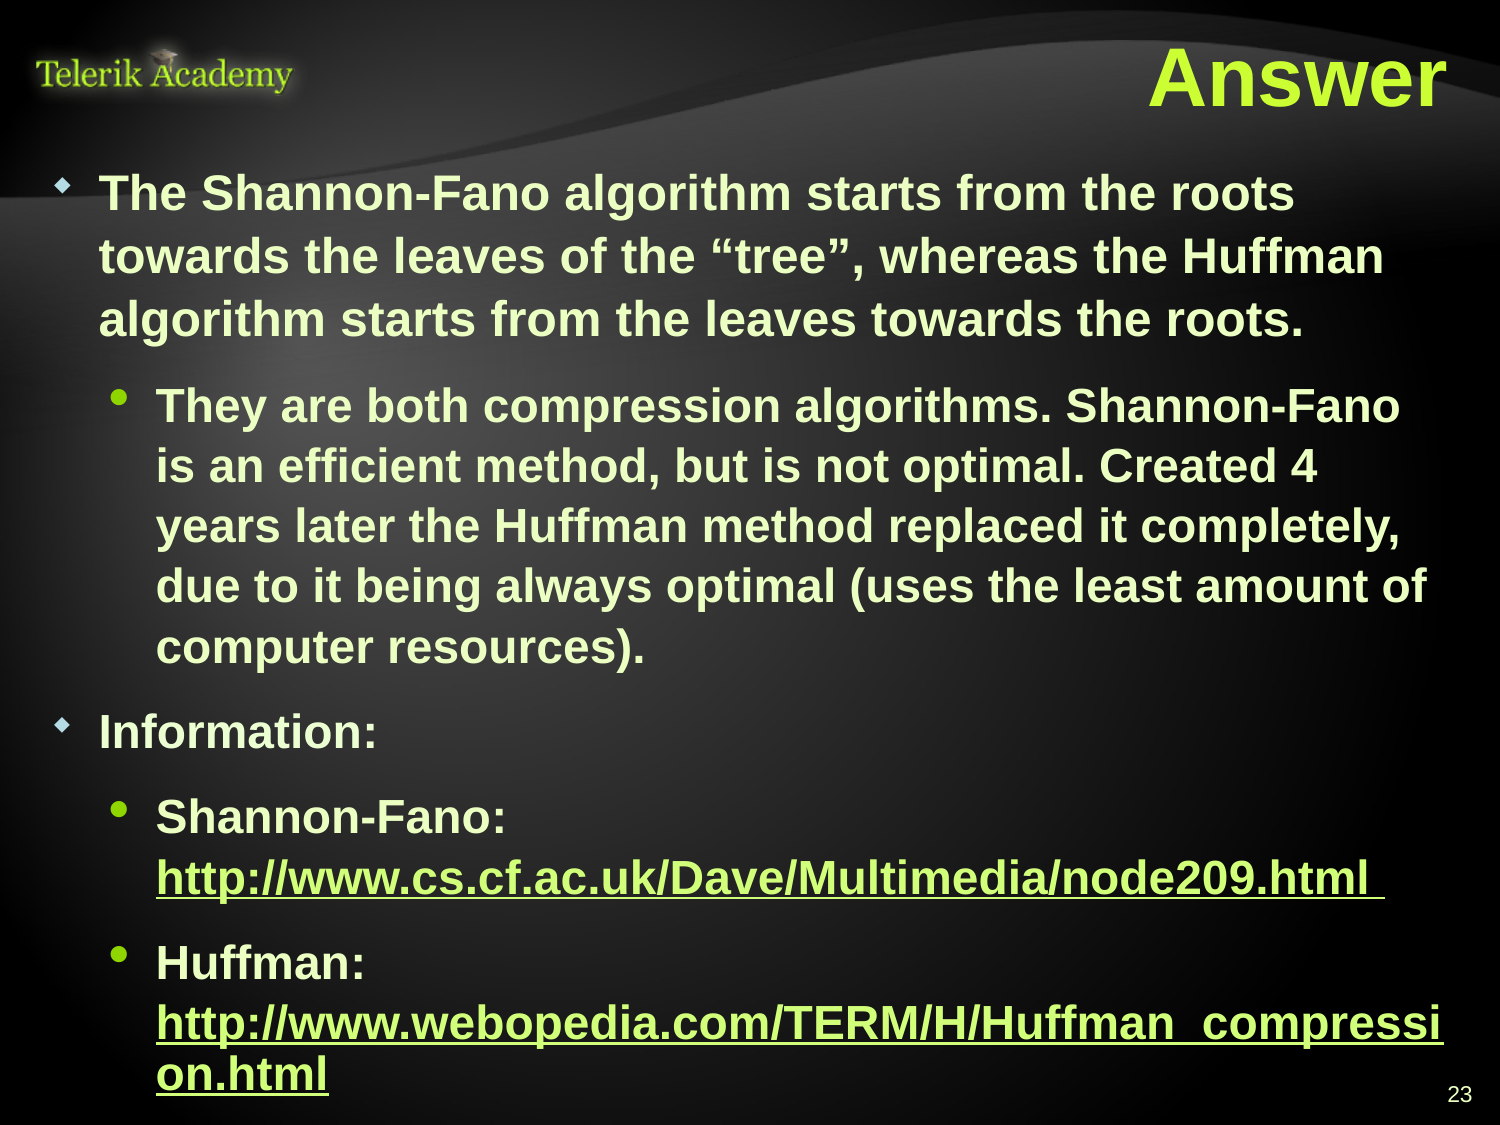

# Answer
The Shannon-Fano algorithm starts from the roots towards the leaves of the “tree”, whereas the Huffman algorithm starts from the leaves towards the roots.
They are both compression algorithms. Shannon-Fano is an efficient method, but is not optimal. Created 4 years later the Huffman method replaced it completely, due to it being always optimal (uses the least amount of computer resources).
Information:
Shannon-Fano: http://www.cs.cf.ac.uk/Dave/Multimedia/node209.html
Huffman: http://www.webopedia.com/TERM/H/Huffman_compression.html
23